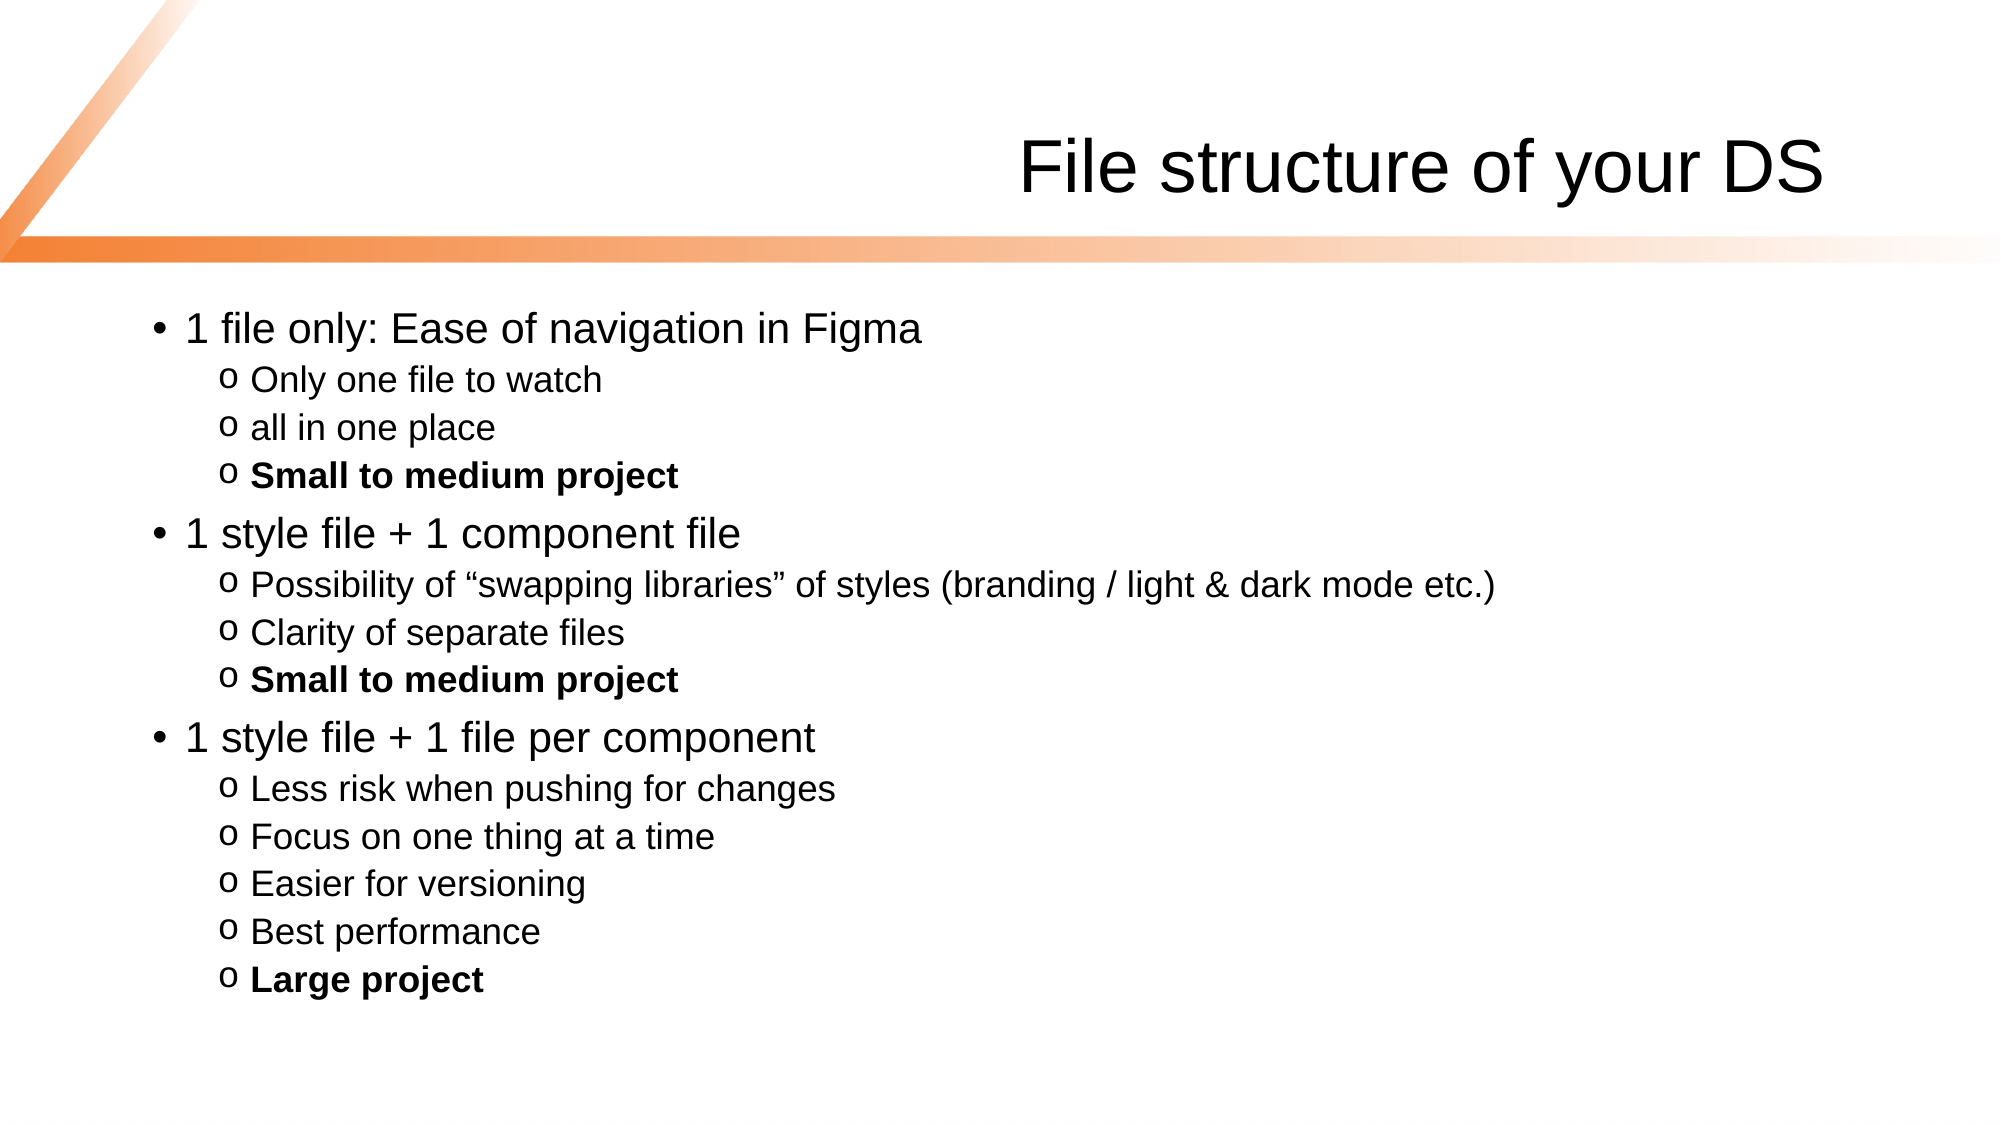

# File structure of your DS
1 file only: Ease of navigation in Figma
Only one file to watch
all in one place
Small to medium project
1 style file + 1 component file
Possibility of “swapping libraries” of styles (branding / light & dark mode etc.)
Clarity of separate files
Small to medium project
1 style file + 1 file per component
Less risk when pushing for changes
Focus on one thing at a time
Easier for versioning
Best performance
Large project